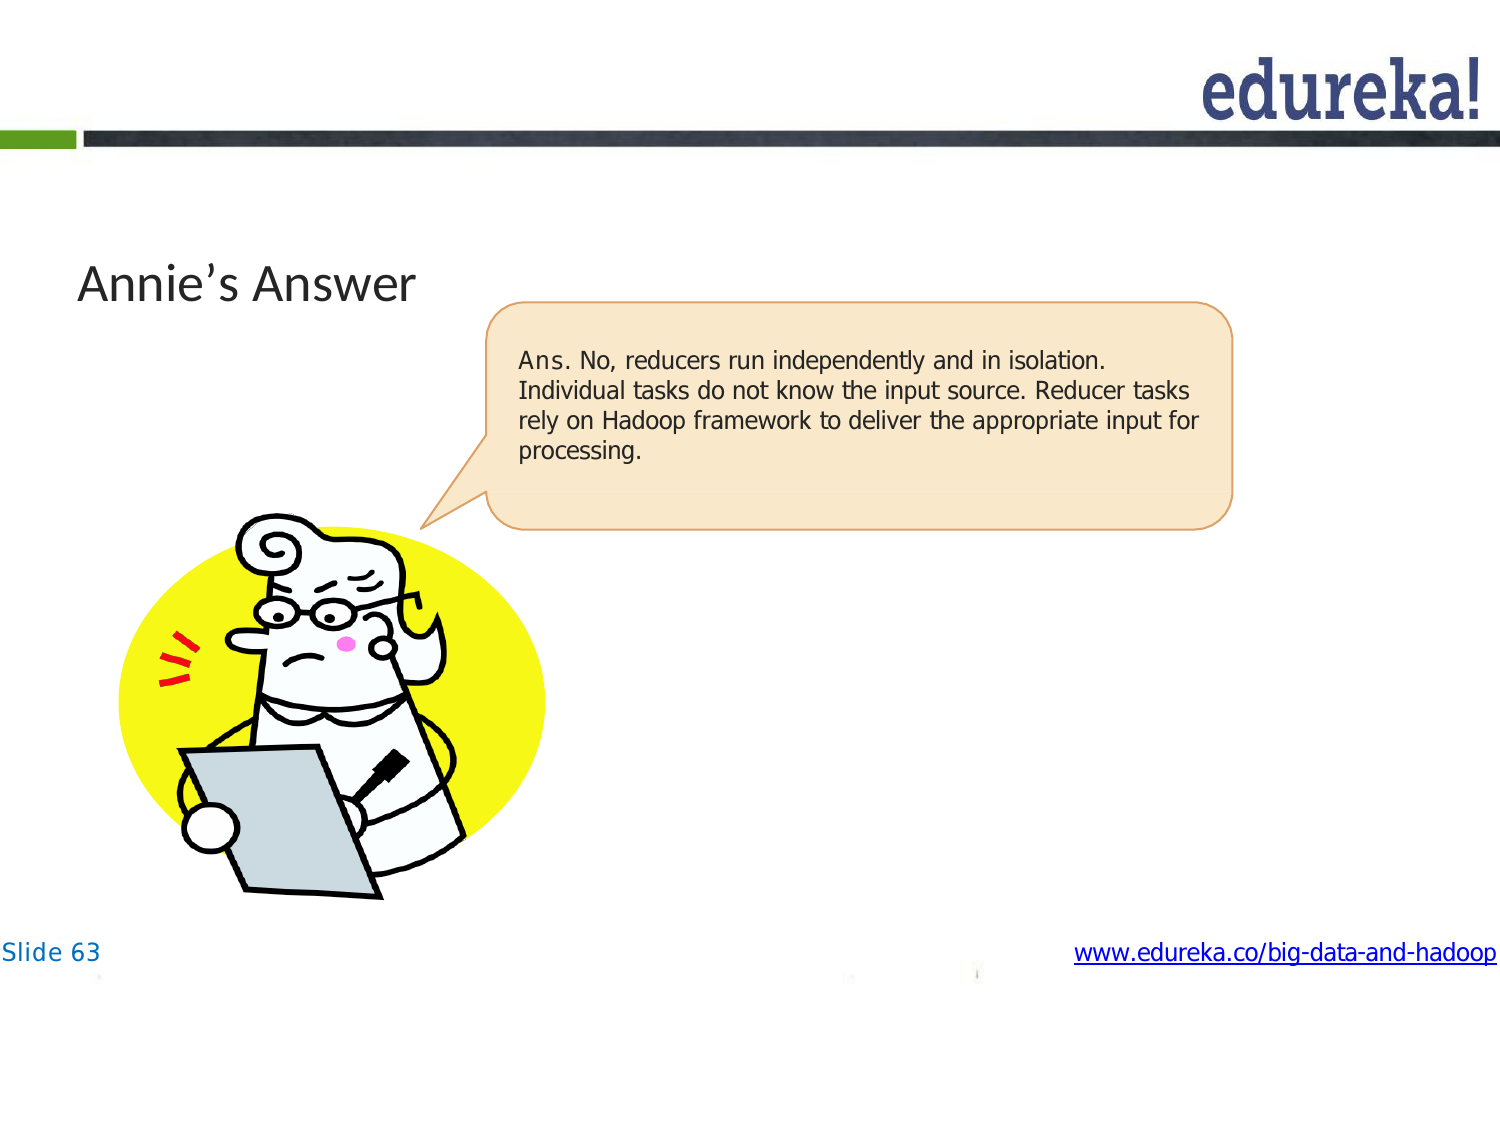

# Annie’s Answer

Ans. No, reducers run independently and in isolation. Individual tasks do not know the input source. Reducer tasks rely on Hadoop framework to deliver the appropriate input for processing.

Slide 63
www.edureka.co/big-data-and-hadoop